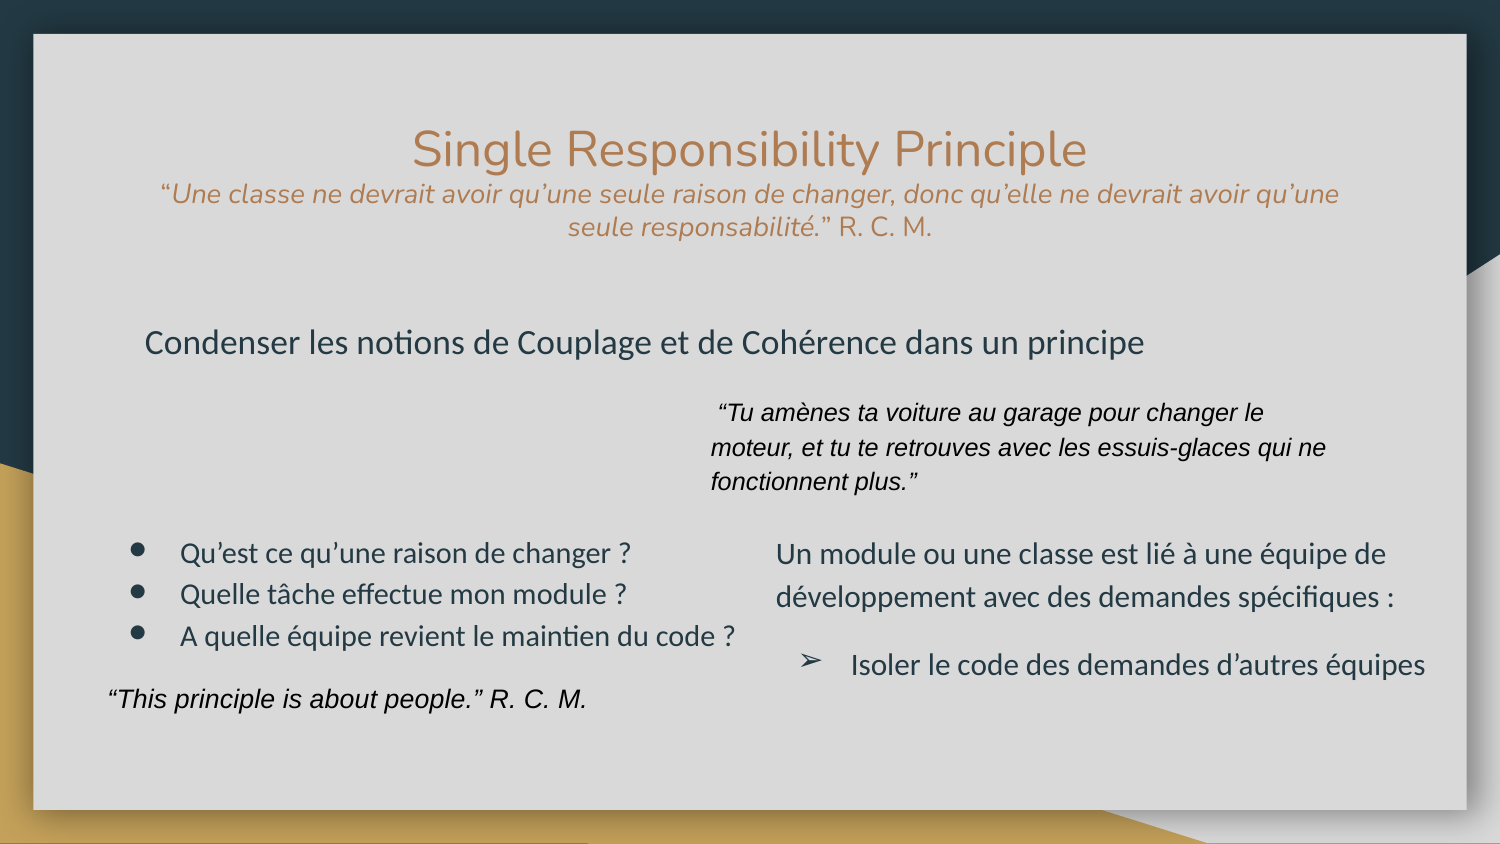

# Single Responsibility Principle
“Une classe ne devrait avoir qu’une seule raison de changer, donc qu’elle ne devrait avoir qu’une seule responsabilité.” R. C. M.
Condenser les notions de Couplage et de Cohérence dans un principe
 “Tu amènes ta voiture au garage pour changer le moteur, et tu te retrouves avec les essuis-glaces qui ne fonctionnent plus.”

Qu’est ce qu’une raison de changer ?
Quelle tâche effectue mon module ?
A quelle équipe revient le maintien du code ?
“This principle is about people.” R. C. M.
Un module ou une classe est lié à une équipe de développement avec des demandes spécifiques :
Isoler le code des demandes d’autres équipes